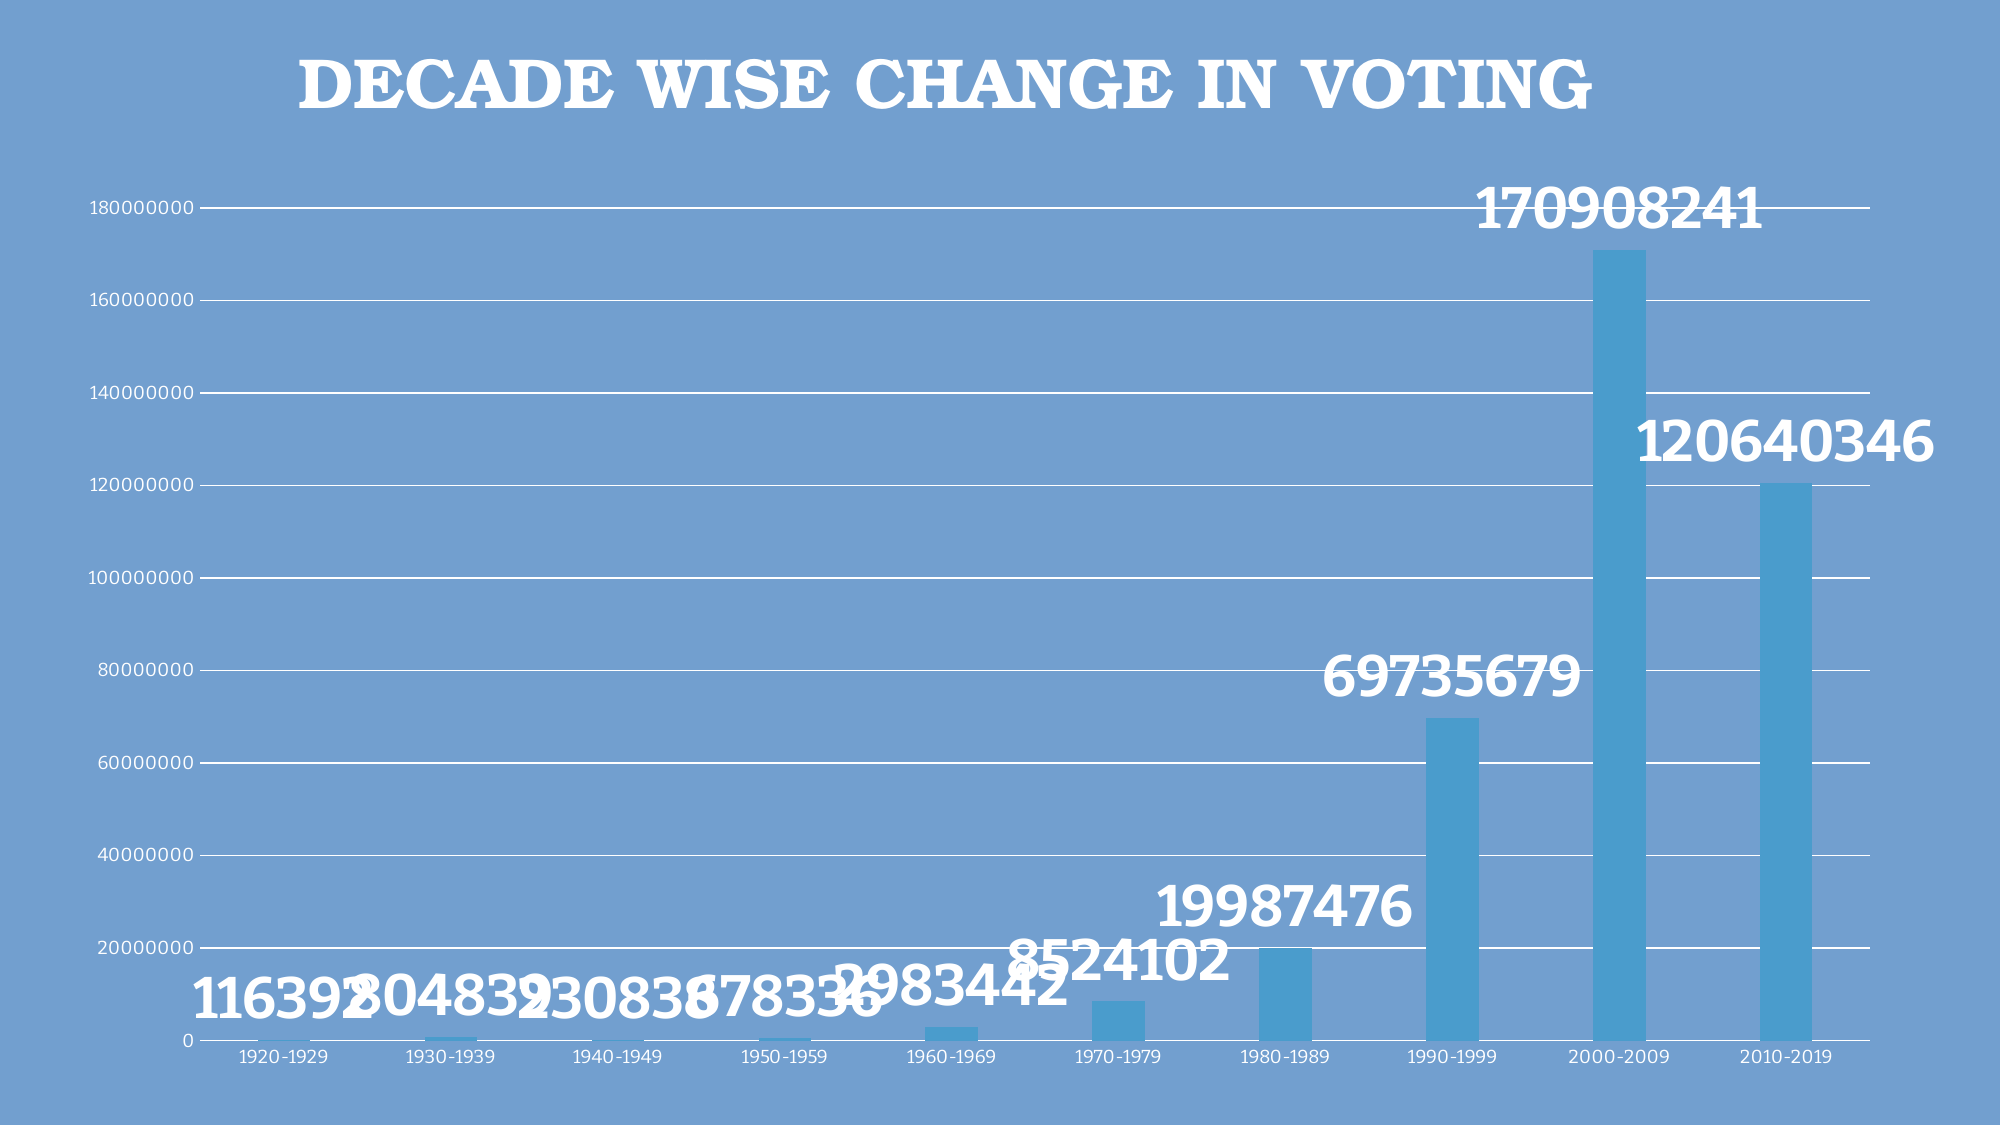

Decade wise change in voting

### Chart

| Category | Total |
|---|---|
| 1920-1929 | 116392.0 |
| 1930-1939 | 804839.0 |
| 1940-1949 | 230838.0 |
| 1950-1959 | 678336.0 |
| 1960-1969 | 2983442.0 |
| 1970-1979 | 8524102.0 |
| 1980-1989 | 19987476.0 |
| 1990-1999 | 69735679.0 |
| 2000-2009 | 170908241.0 |
| 2010-2019 | 120640346.0 |